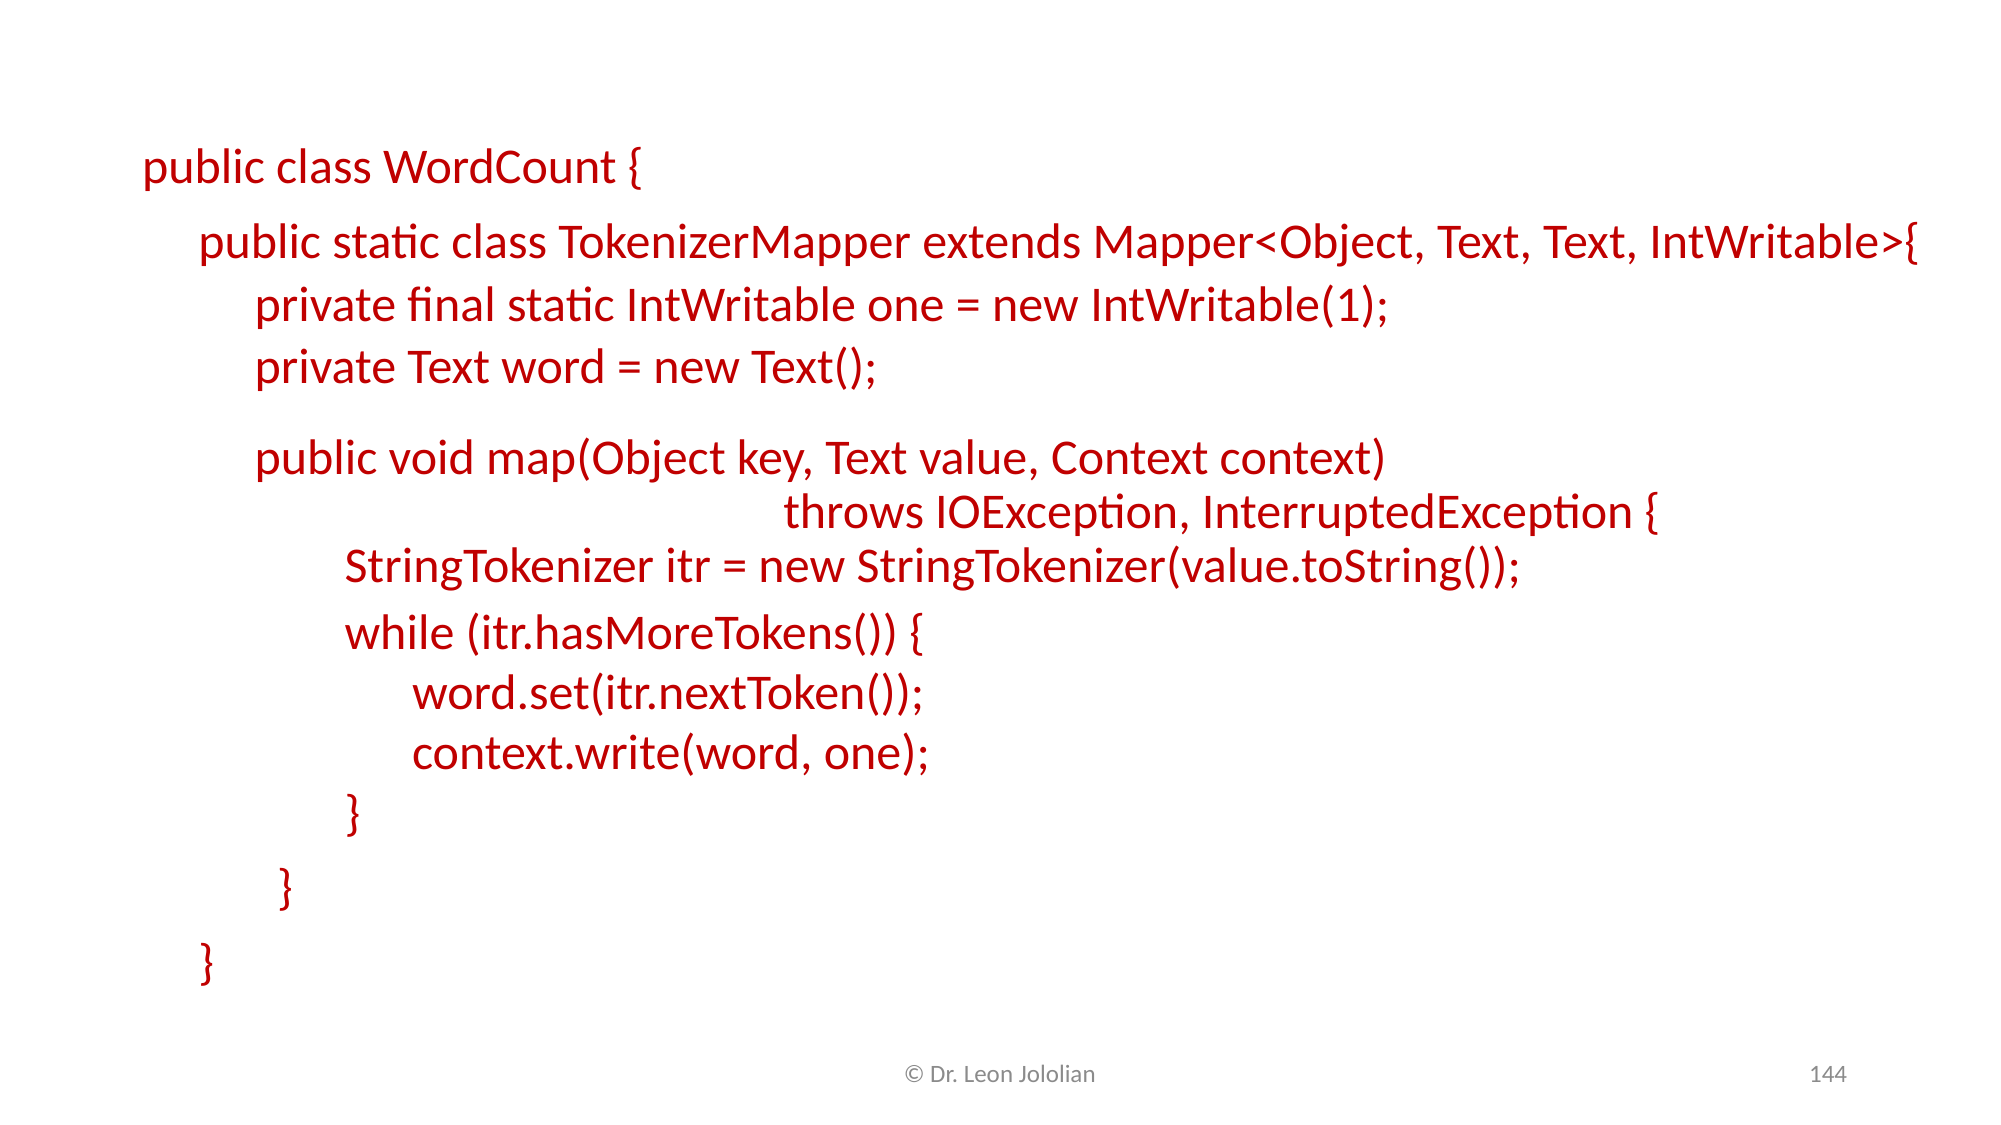

public class WordCount {
     public static class TokenizerMapper extends Mapper<Object, Text, Text, IntWritable>{
          private final static IntWritable one = new IntWritable(1);
          private Text word = new Text();
          public void map(Object key, Text value, Context context)
                                                         throws IOException, InterruptedException {
                  StringTokenizer itr = new StringTokenizer(value.toString());
                  while (itr.hasMoreTokens()) {
                        word.set(itr.nextToken());
                        context.write(word, one);
                  }
            }
     }
© Dr. Leon Jololian
144